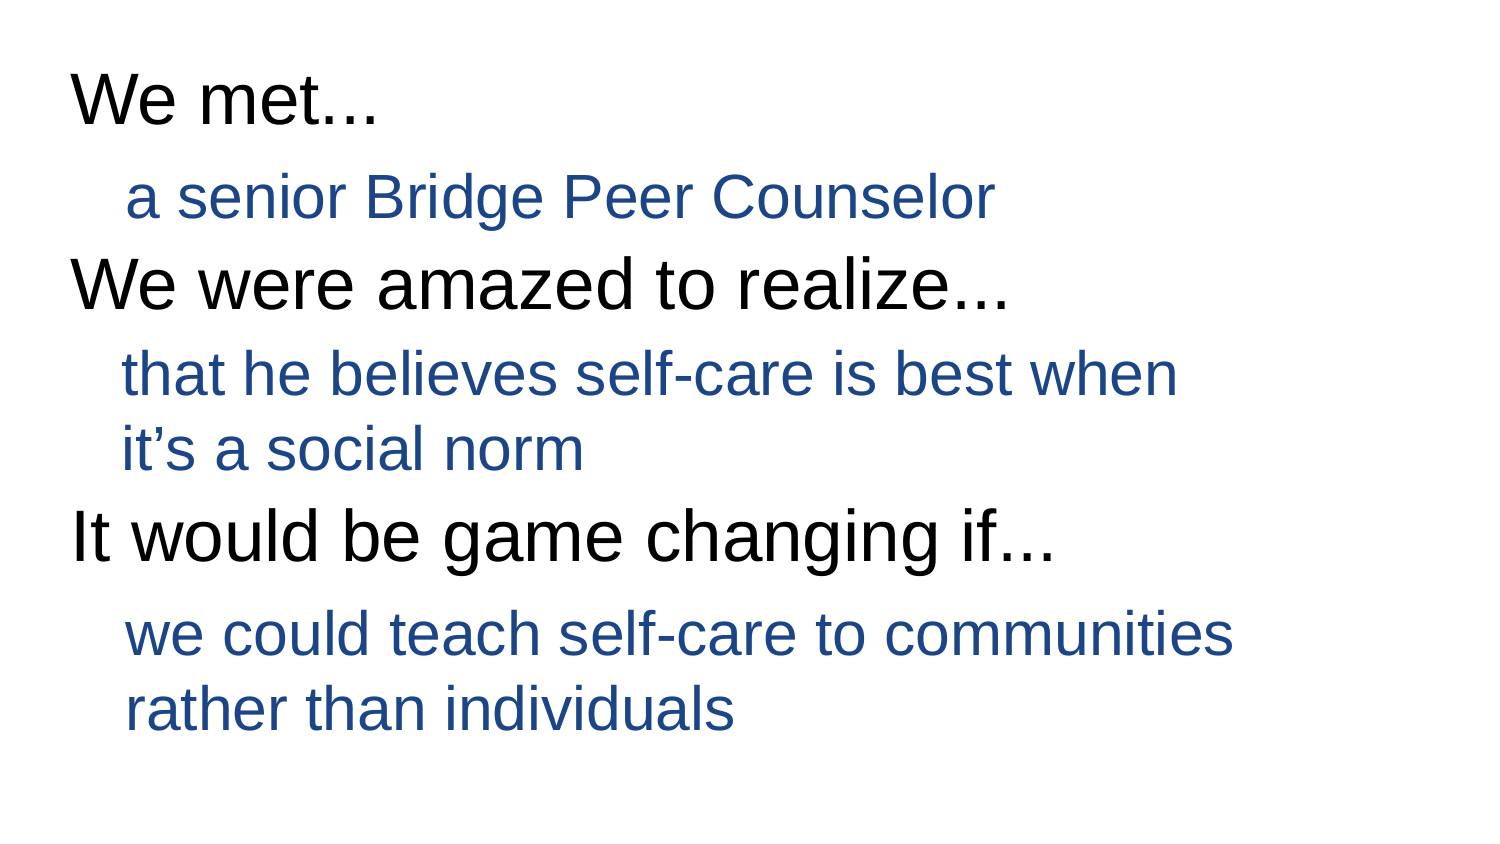

We met...
a senior Bridge Peer Counselor
We were amazed to realize...
that he believes self-care is best when it’s a social norm
It would be game changing if...
we could teach self-care to communities rather than individuals